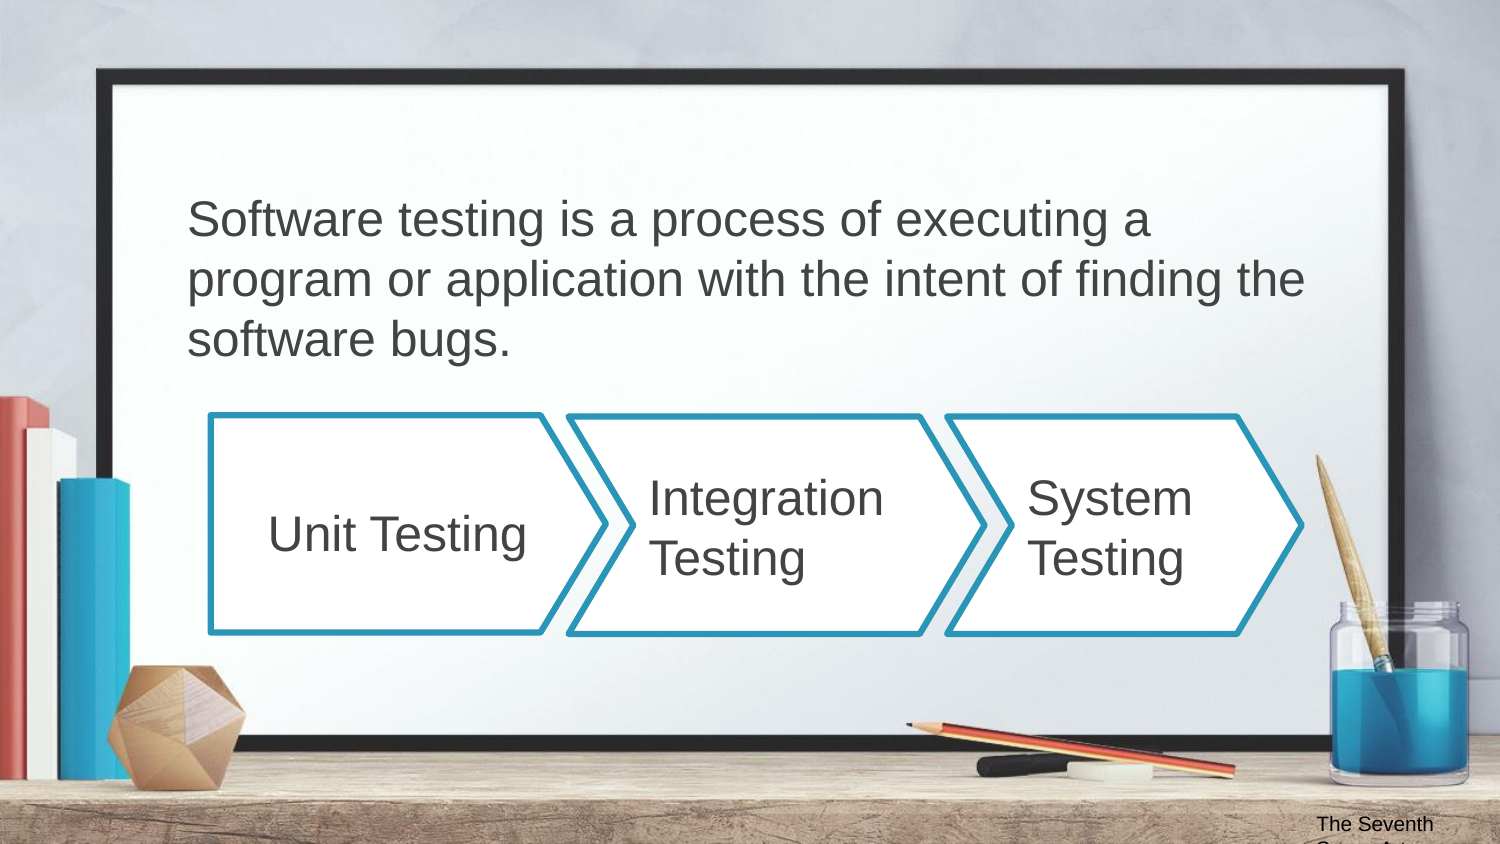

Software testing is a process of executing a program or application with the intent of finding the software bugs.

   Unit Testing

Integration Testing
System Testing
The Seventh Sense Art